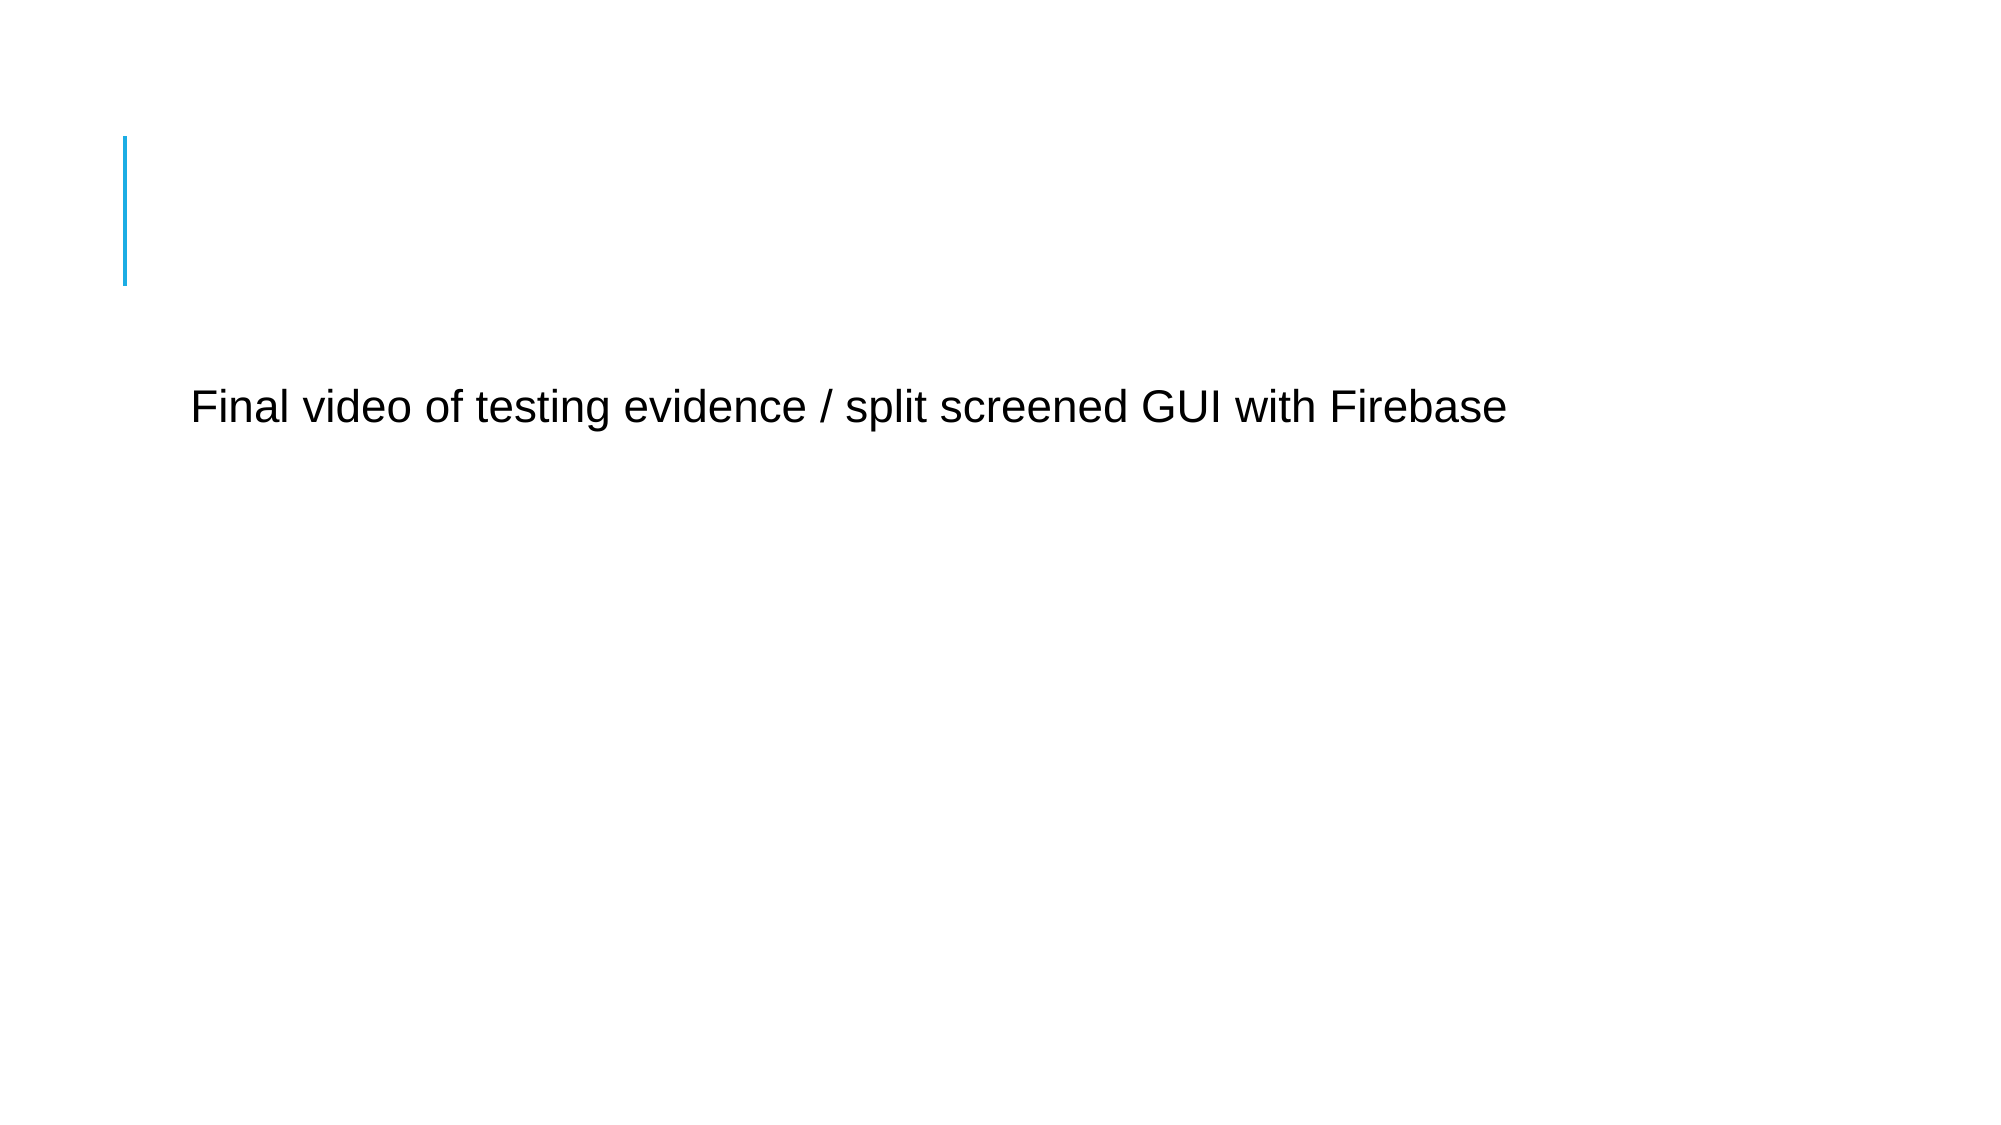

# PERSISTENT STORAGE (FIREBASE DATABASE)
Final video of testing evidence / split screened GUI with Firebase